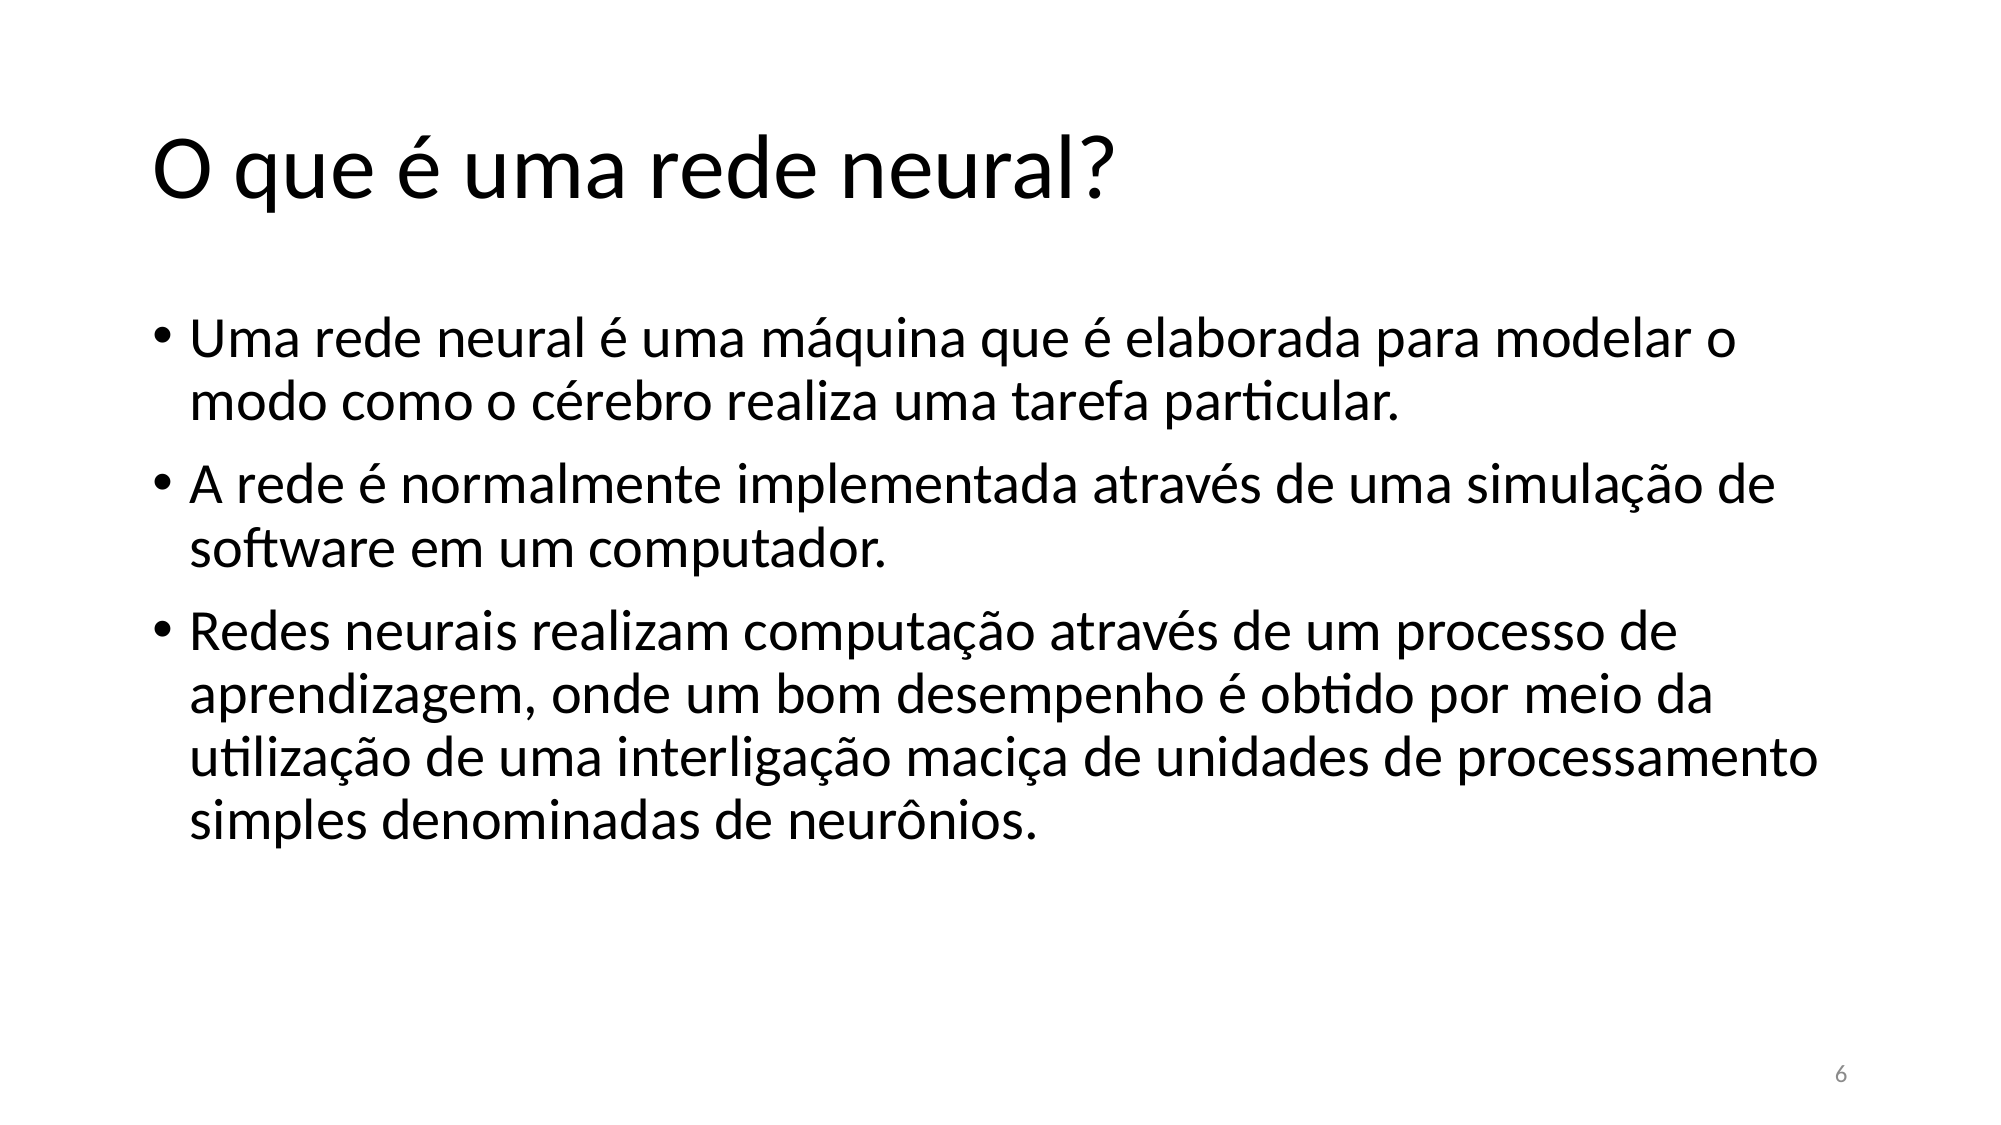

# O que é uma rede neural?
Uma rede neural é uma máquina que é elaborada para modelar o modo como o cérebro realiza uma tarefa particular.
A rede é normalmente implementada através de uma simulação de software em um computador.
Redes neurais realizam computação através de um processo de aprendizagem, onde um bom desempenho é obtido por meio da utilização de uma interligação maciça de unidades de processamento simples denominadas de neurônios.
6